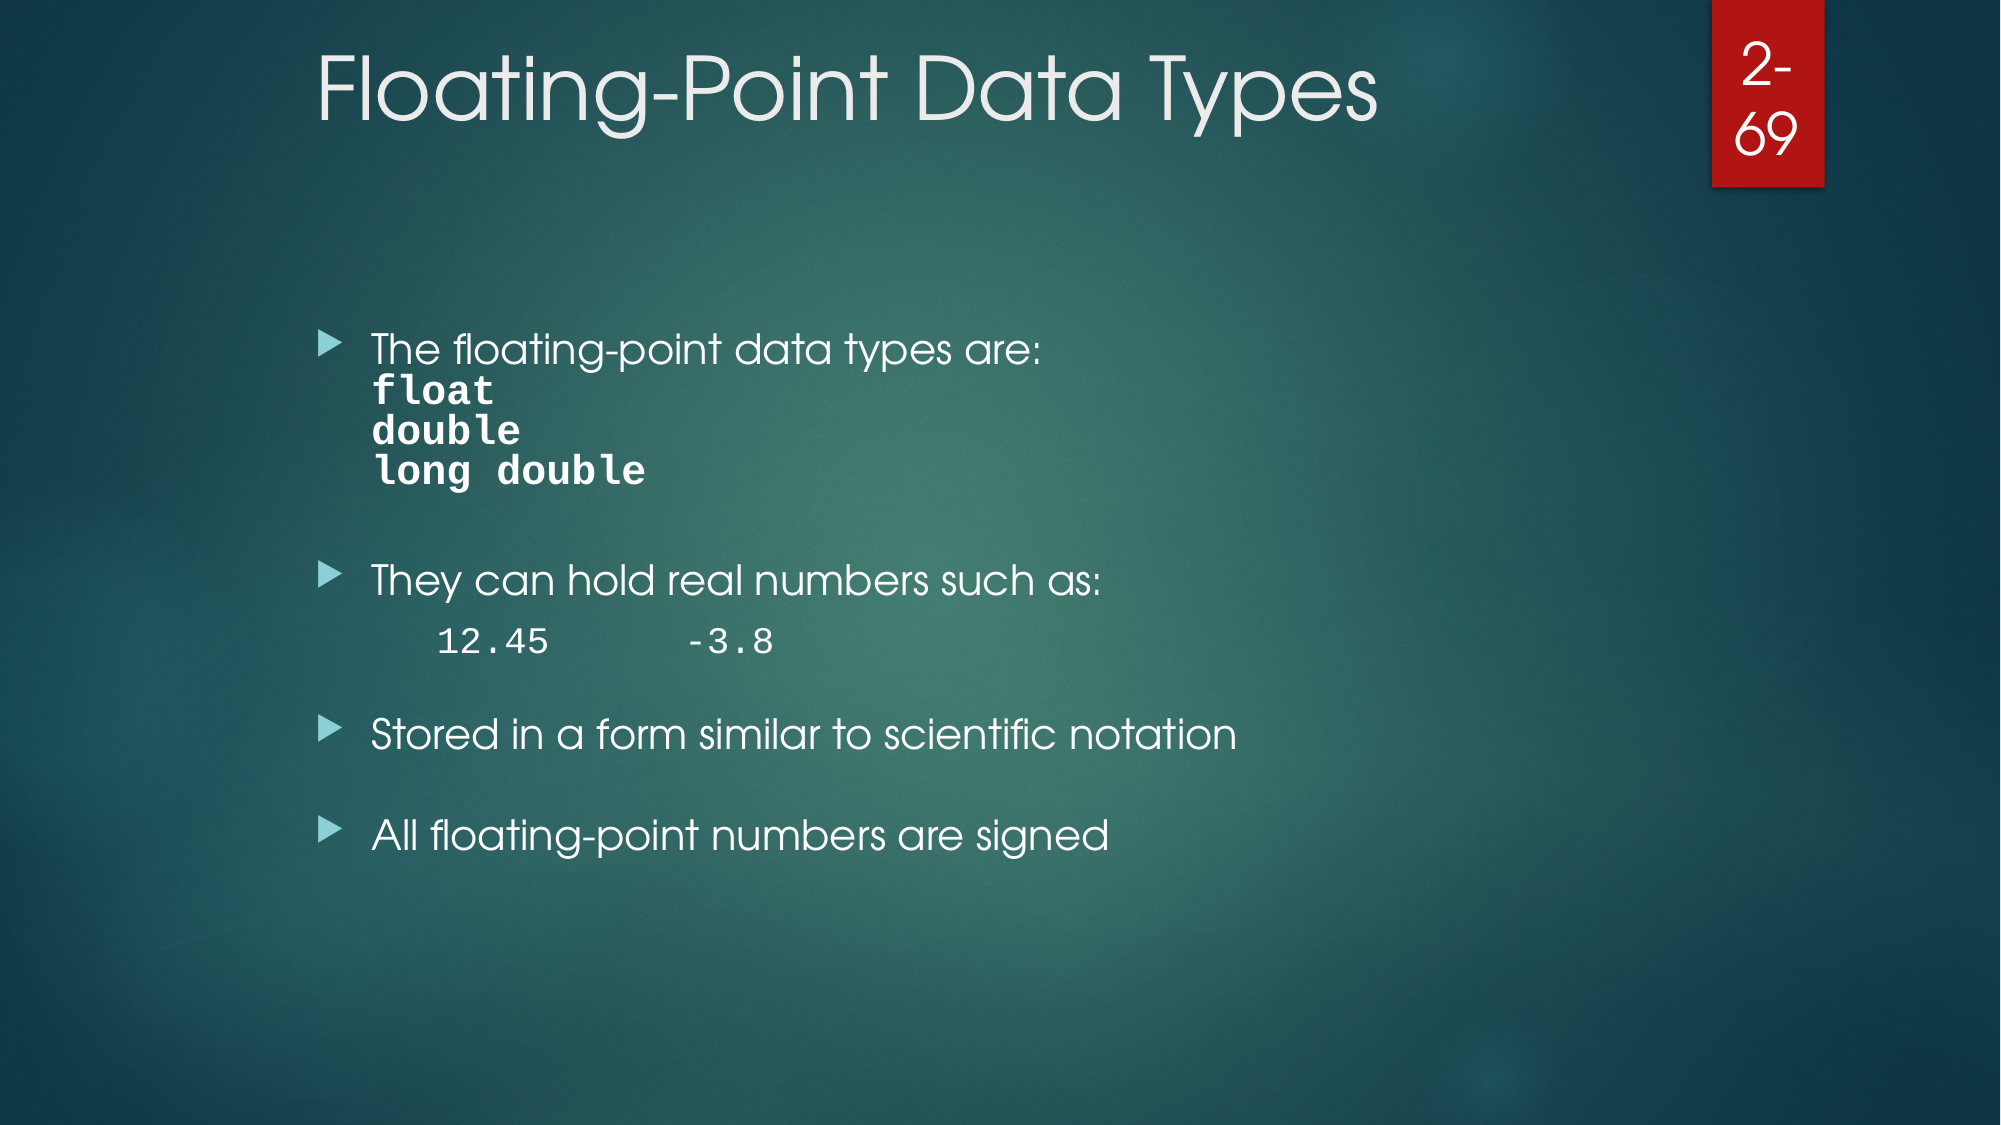

# Floating-Point Data Types
2-69
The floating-point data types are:
float
double
long double
They can hold real numbers such as:
	12.45      -3.8
Stored in a form similar to scientific notation
All floating-point numbers are signed